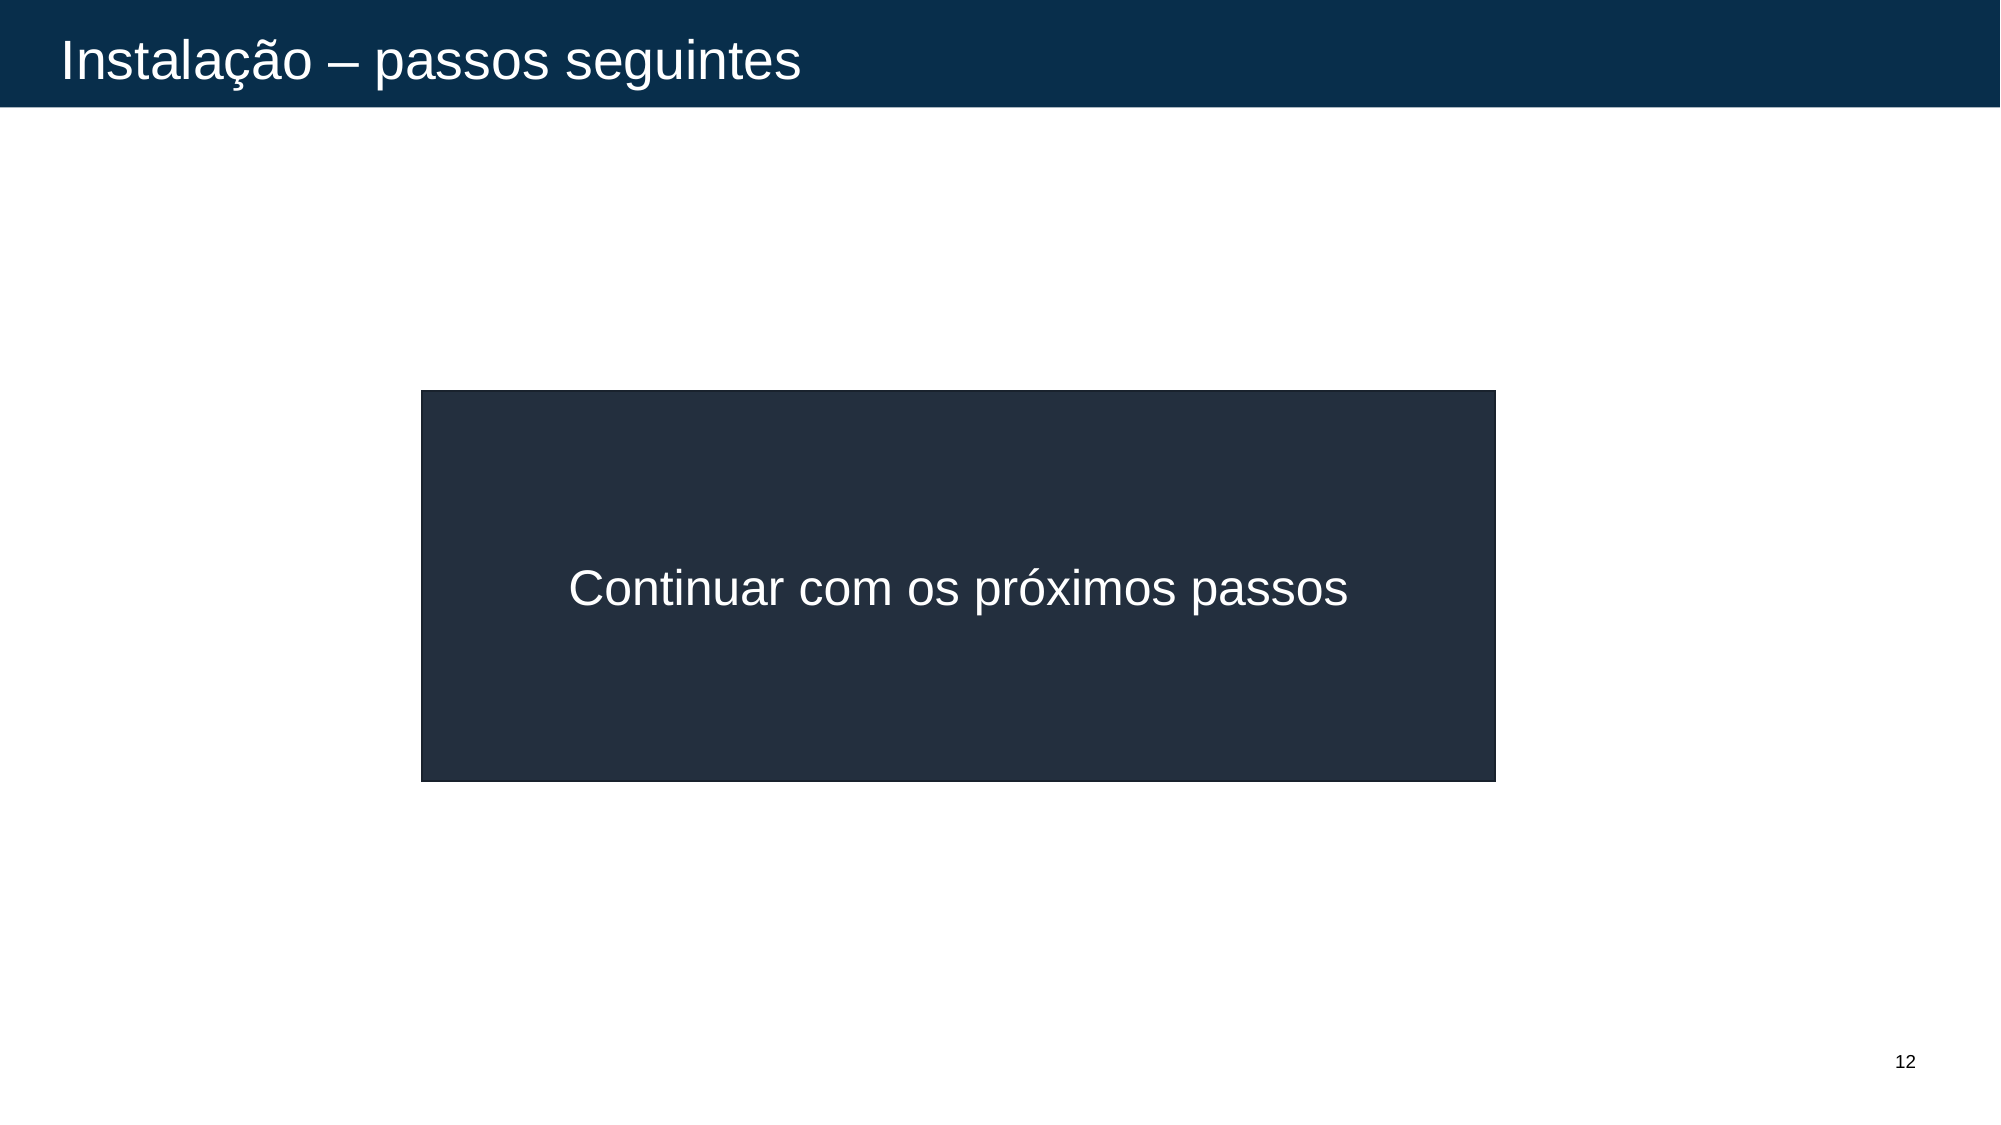

Instalação – passos seguintes
Continuar com os próximos passos
12